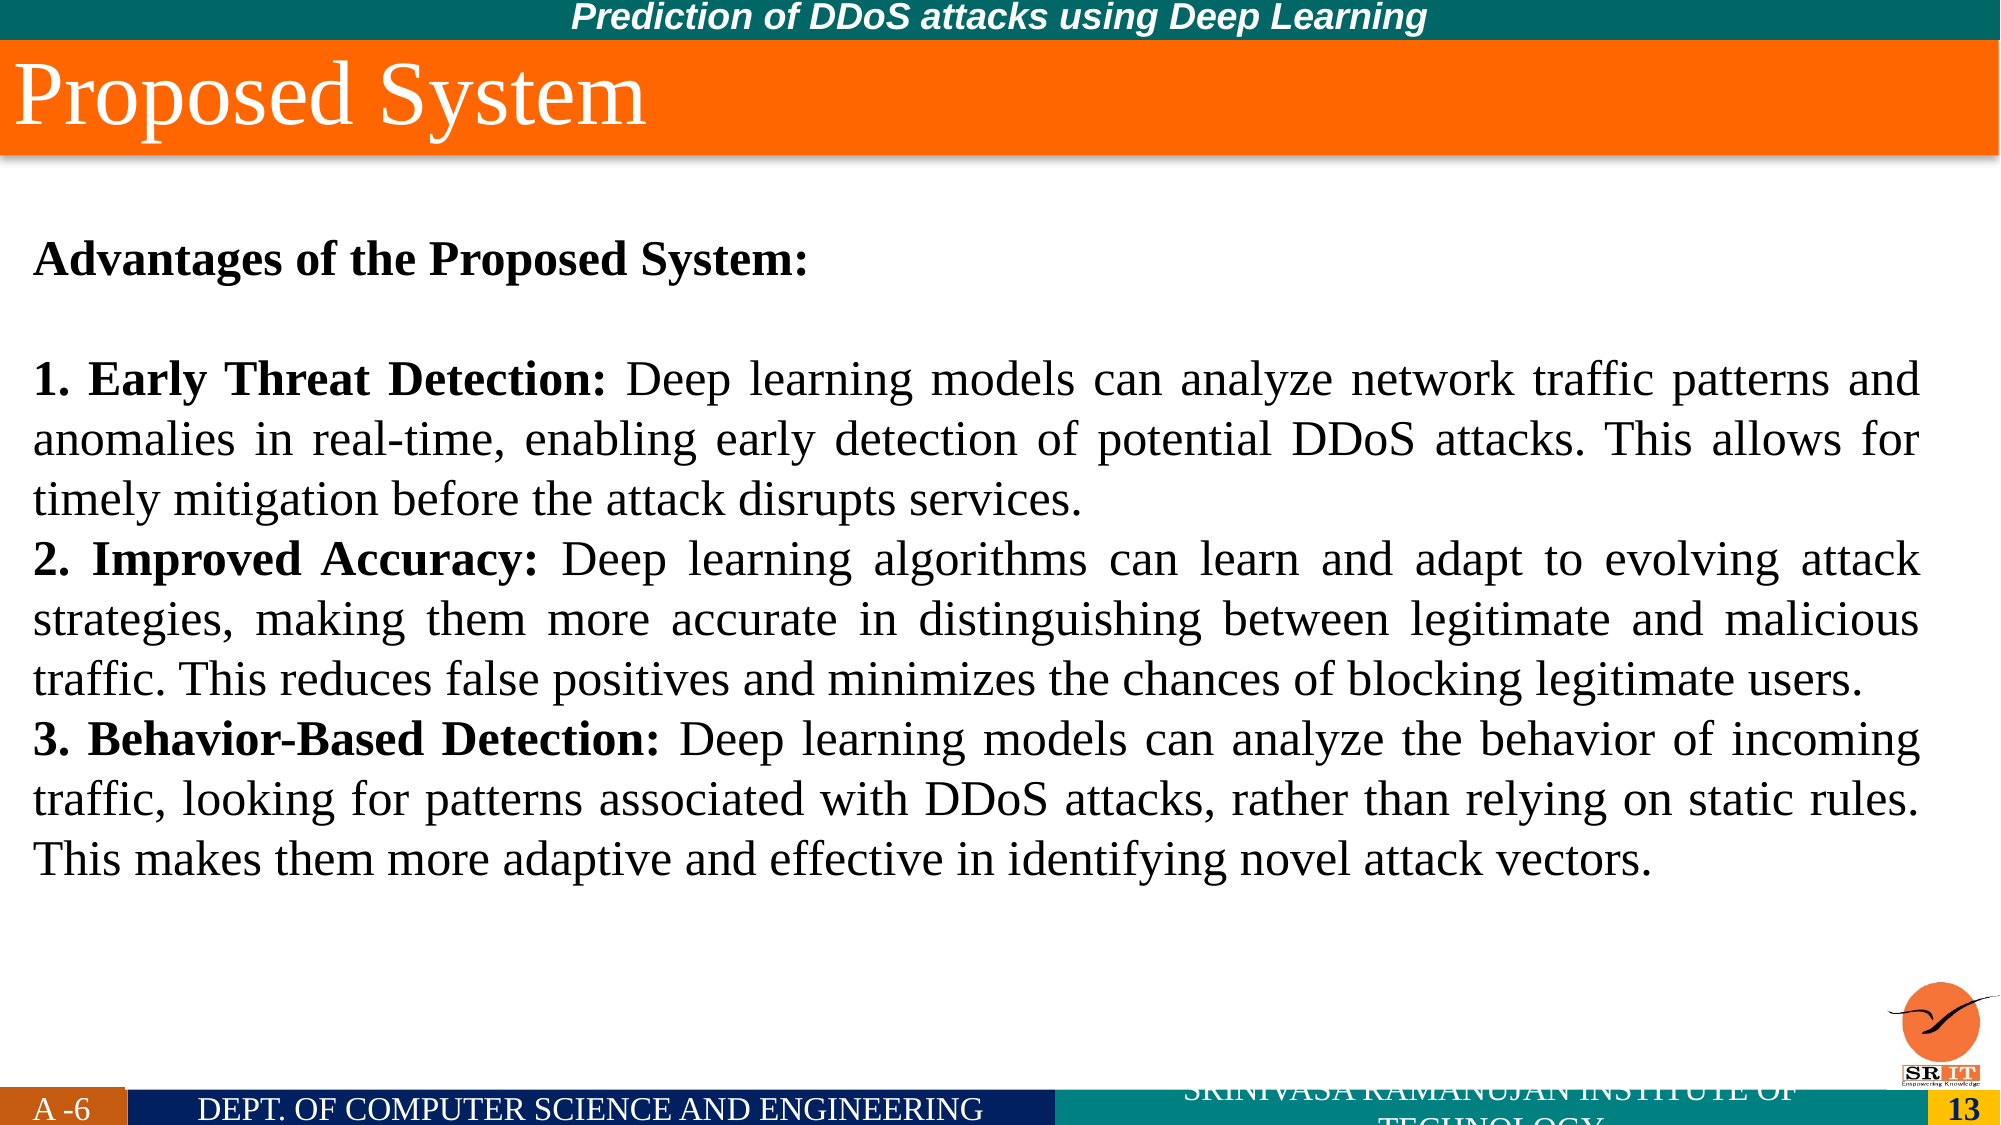

Prediction of DDoS attacks using Deep Learning

Proposed System
Advantages of the Proposed System:

1. Early Threat Detection: Deep learning models can analyze network traffic patterns and anomalies in real-time, enabling early detection of potential DDoS attacks. This allows for timely mitigation before the attack disrupts services.
2. Improved Accuracy: Deep learning algorithms can learn and adapt to evolving attack strategies, making them more accurate in distinguishing between legitimate and malicious traffic. This reduces false positives and minimizes the chances of blocking legitimate users.
3. Behavior-Based Detection: Deep learning models can analyze the behavior of incoming traffic, looking for patterns associated with DDoS attacks, rather than relying on static rules. This makes them more adaptive and effective in identifying novel attack vectors.
A -6